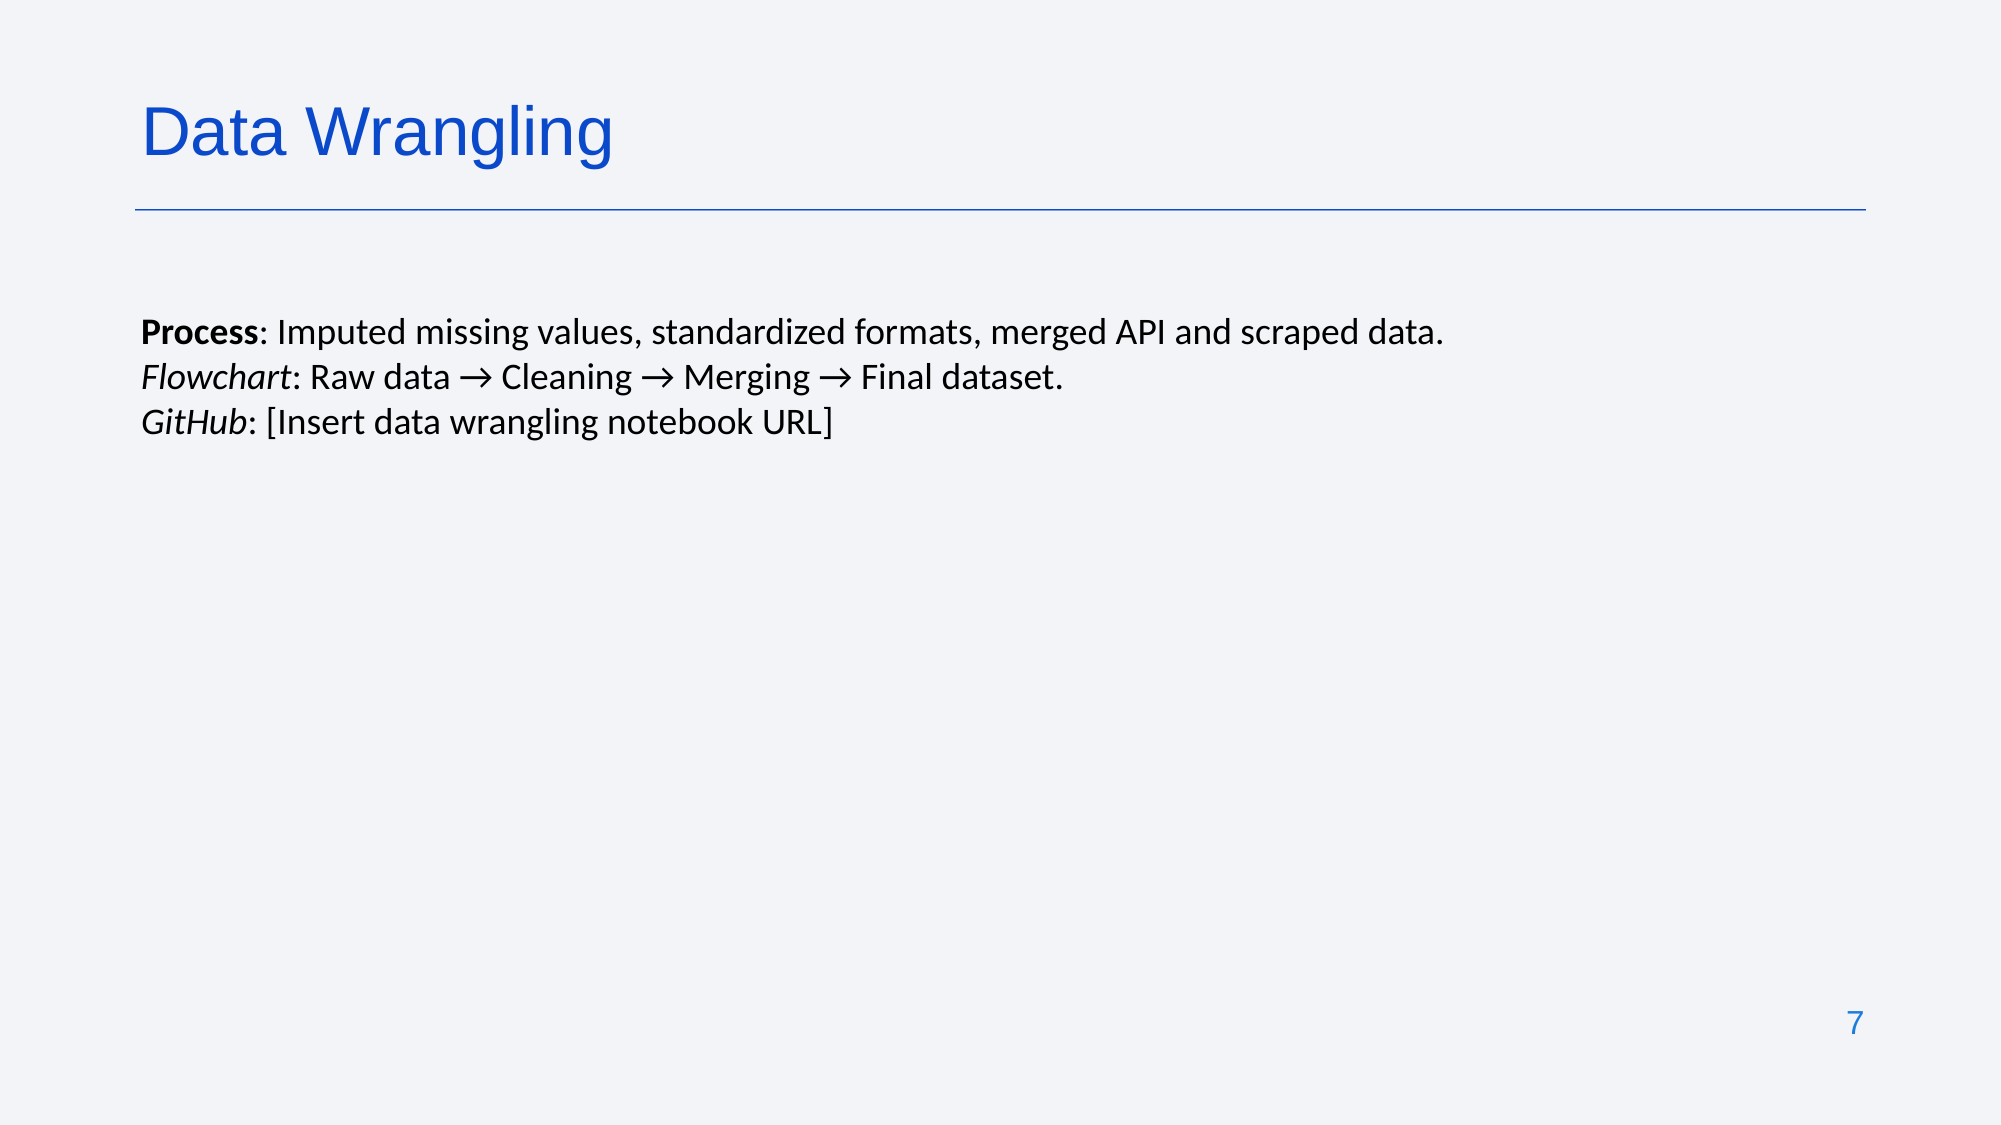

Data Wrangling
Process: Imputed missing values, standardized formats, merged API and scraped data.
Flowchart: Raw data → Cleaning → Merging → Final dataset.
GitHub: [Insert data wrangling notebook URL]

7